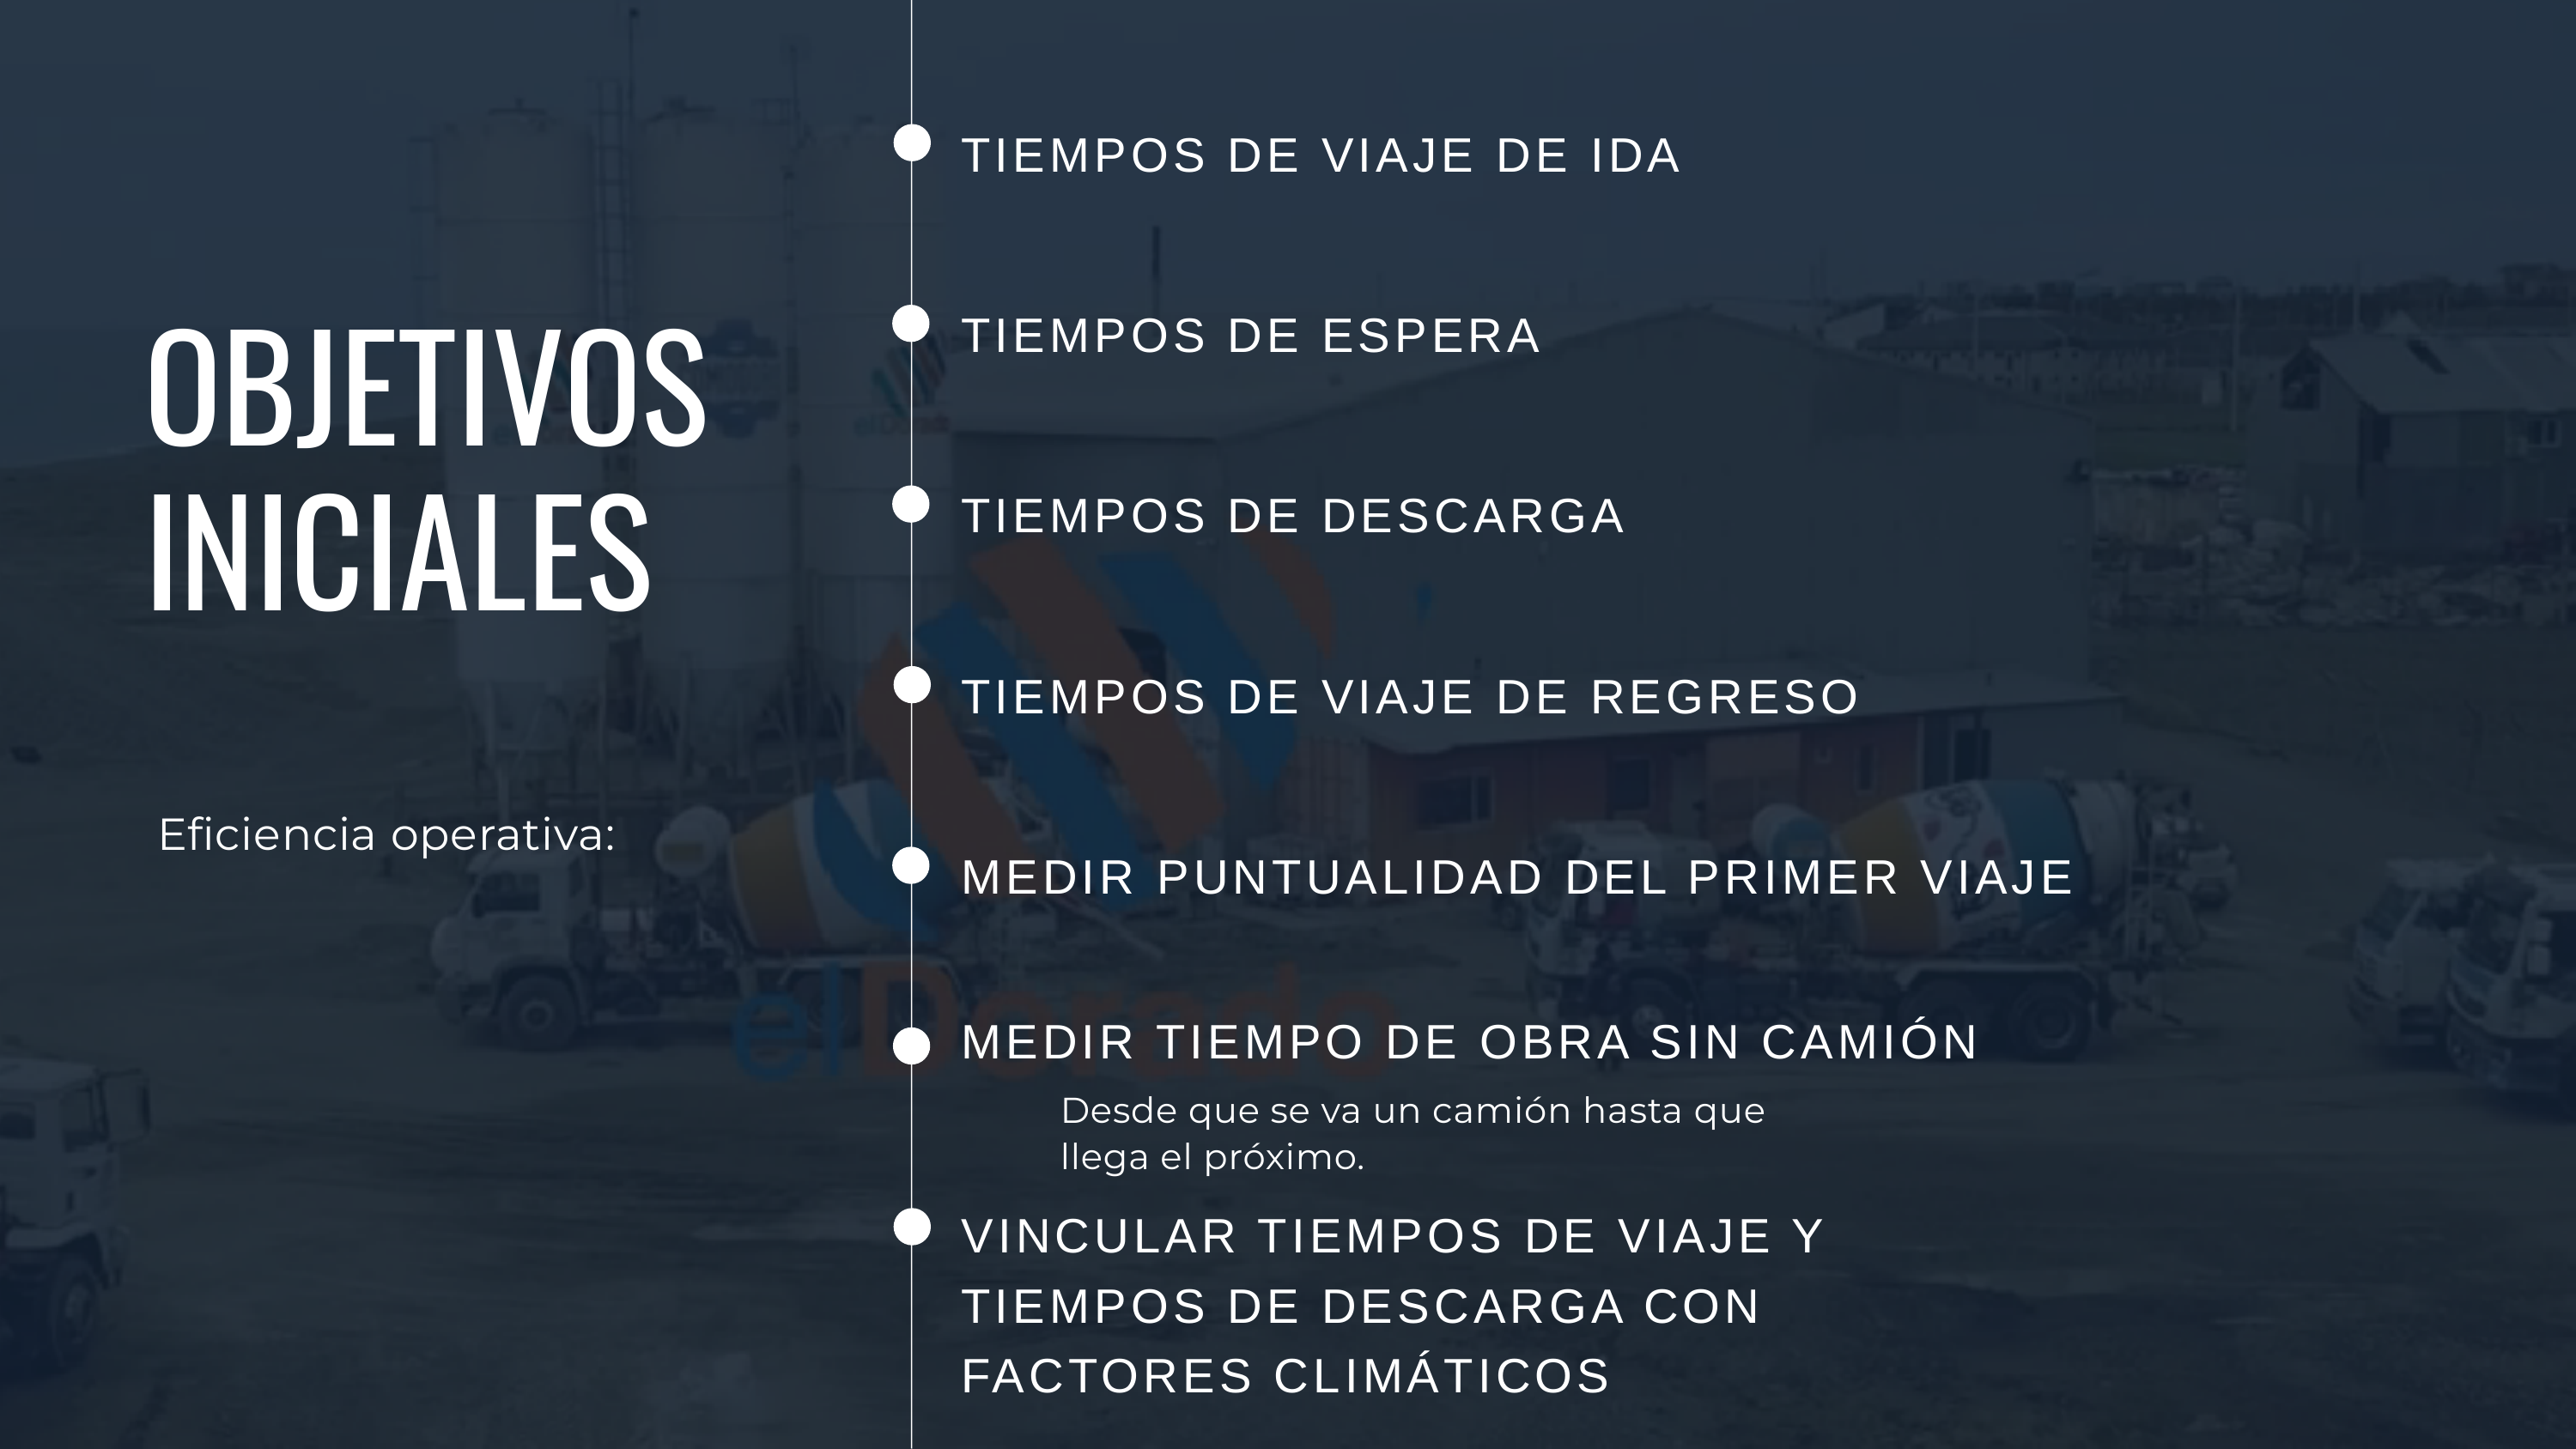

TIEMPOS DE VIAJE DE IDA

TIEMPOS DE ESPERA

OBJETIVOS
INICIALES
TIEMPOS DE DESCARGA

TIEMPOS DE VIAJE DE REGRESO

 Eficiencia operativa:
MEDIR PUNTUALIDAD DEL PRIMER VIAJE

MEDIR TIEMPO DE OBRA SIN CAMIÓN

Desde que se va un camión hasta que llega el próximo.
VINCULAR TIEMPOS DE VIAJE Y TIEMPOS DE DESCARGA CON FACTORES CLIMÁTICOS